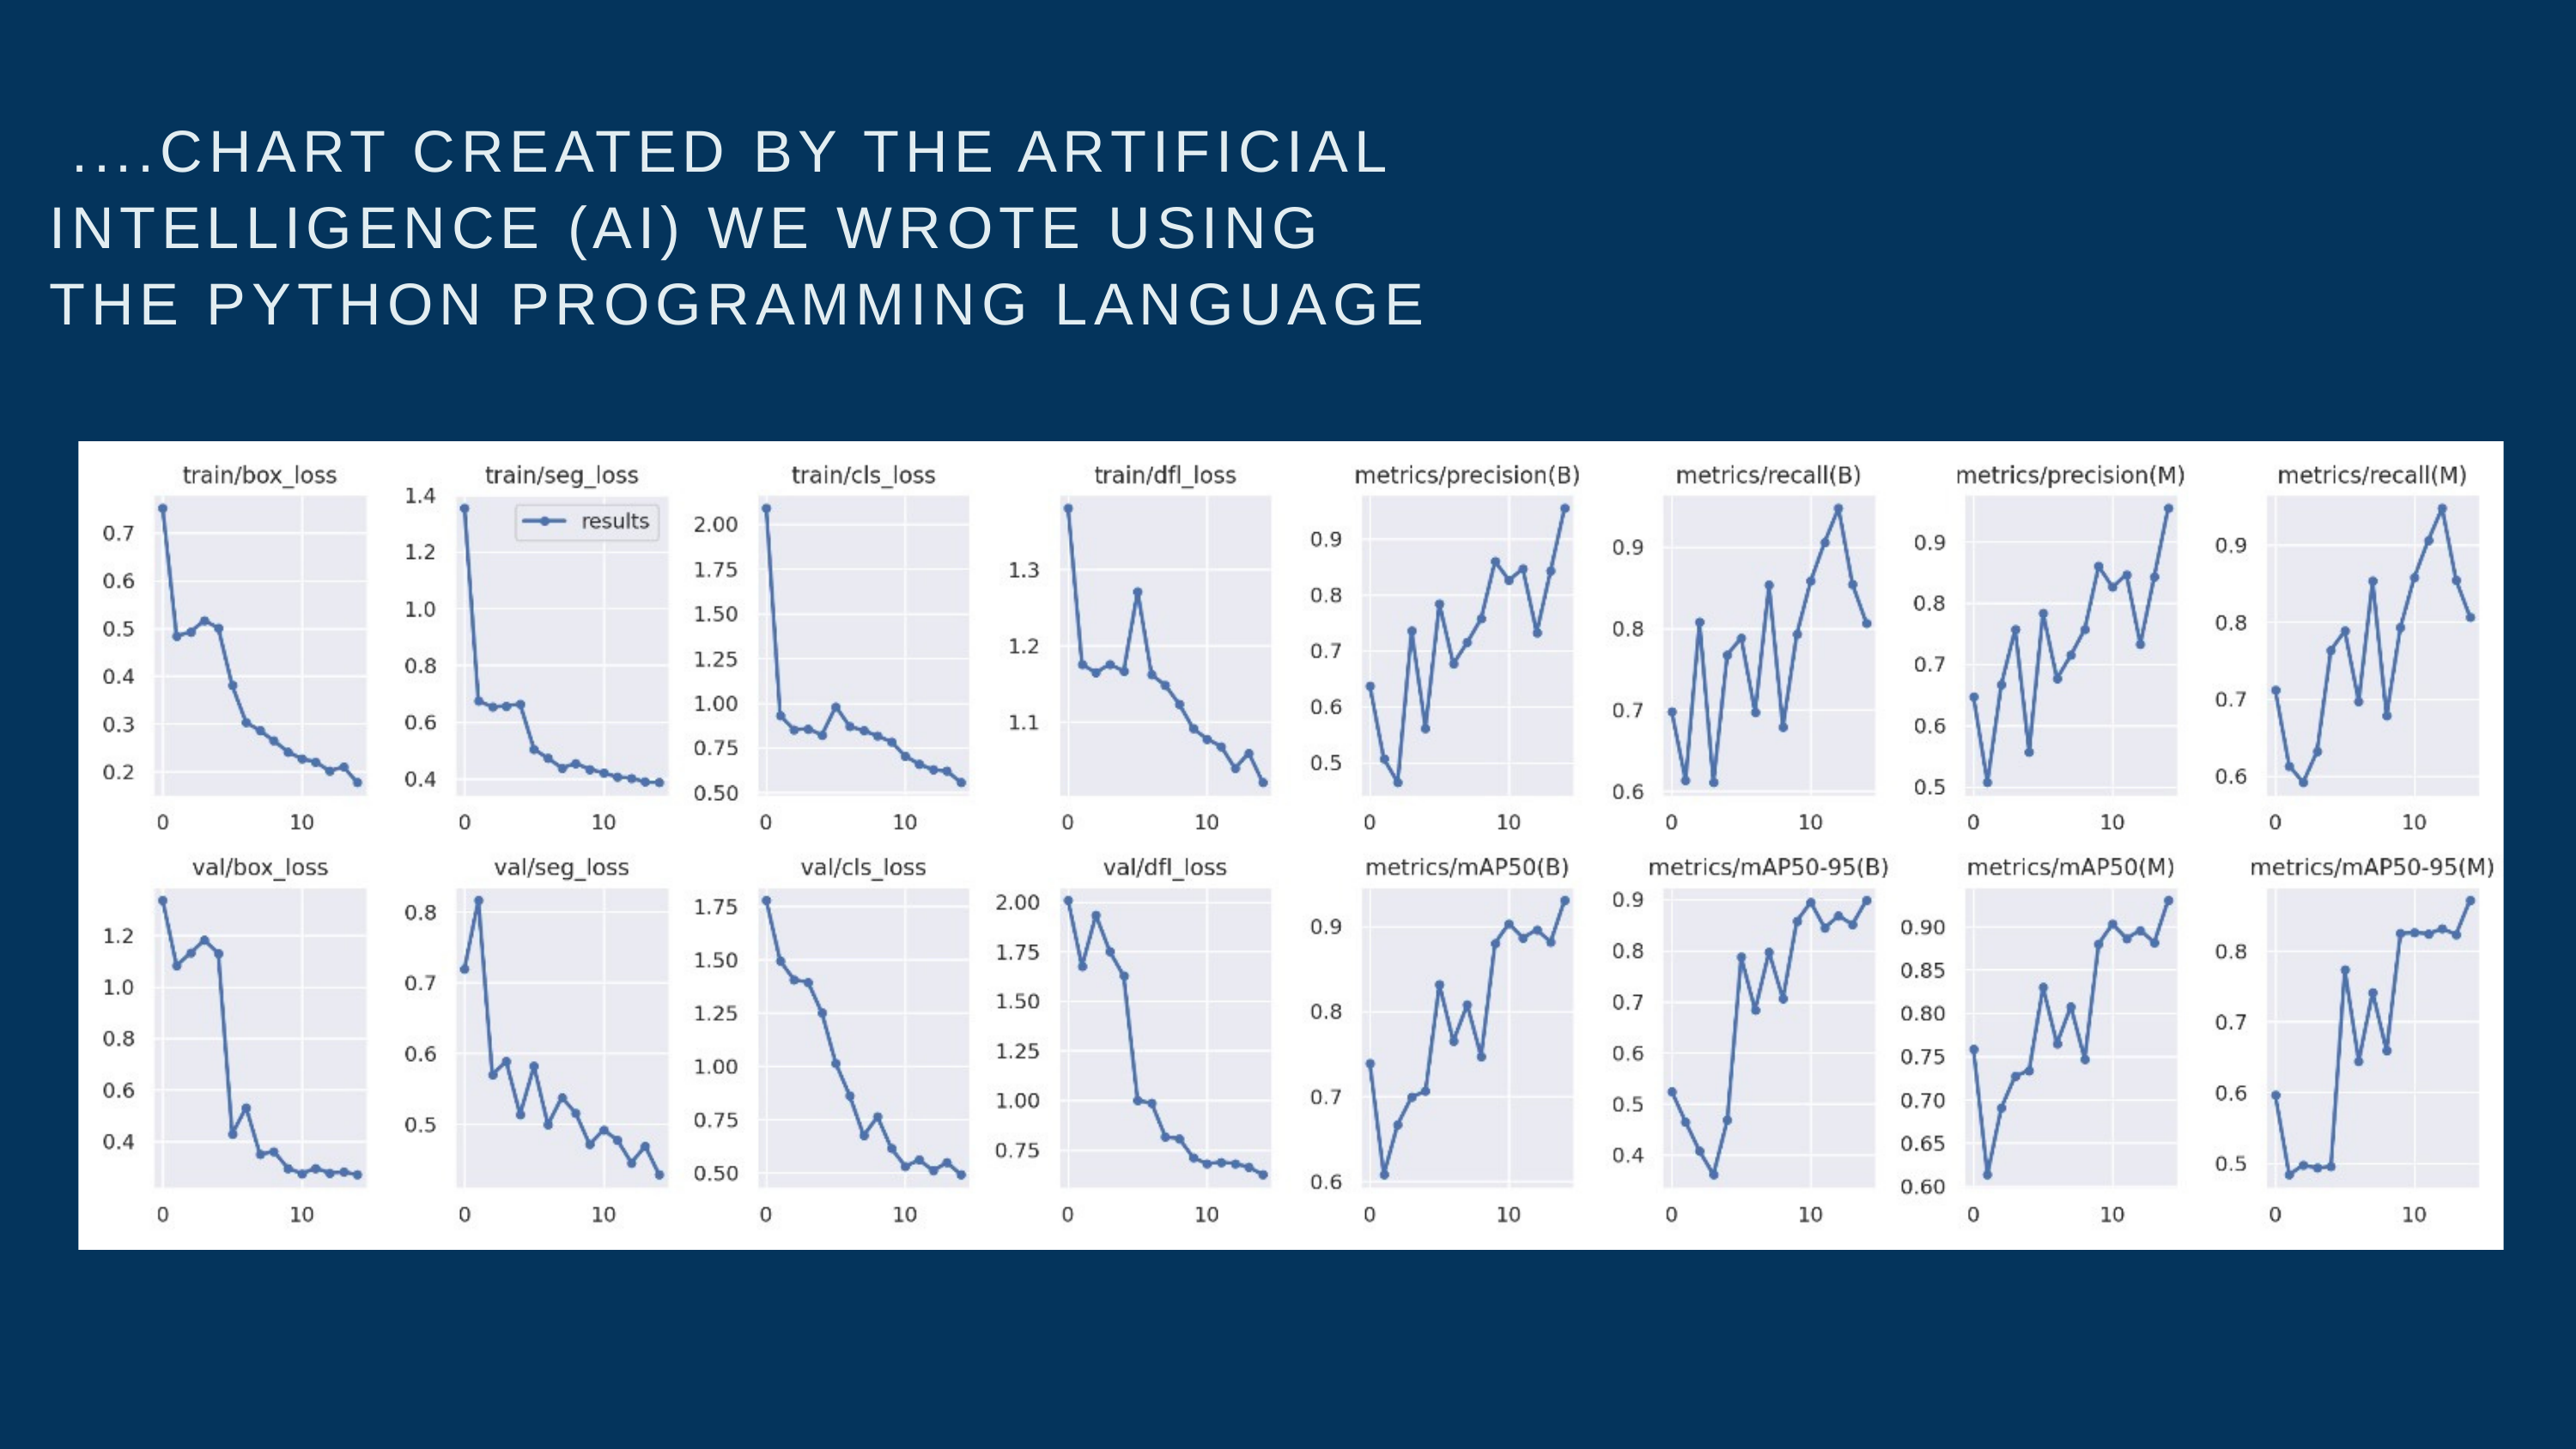

....CHART CREATED BY THE ARTIFICIAL INTELLIGENCE (AI) WE WROTE USING THE PYTHON PROGRAMMING LANGUAGE

FINDING YOUR CREATIVE NICHE | CHC 2020